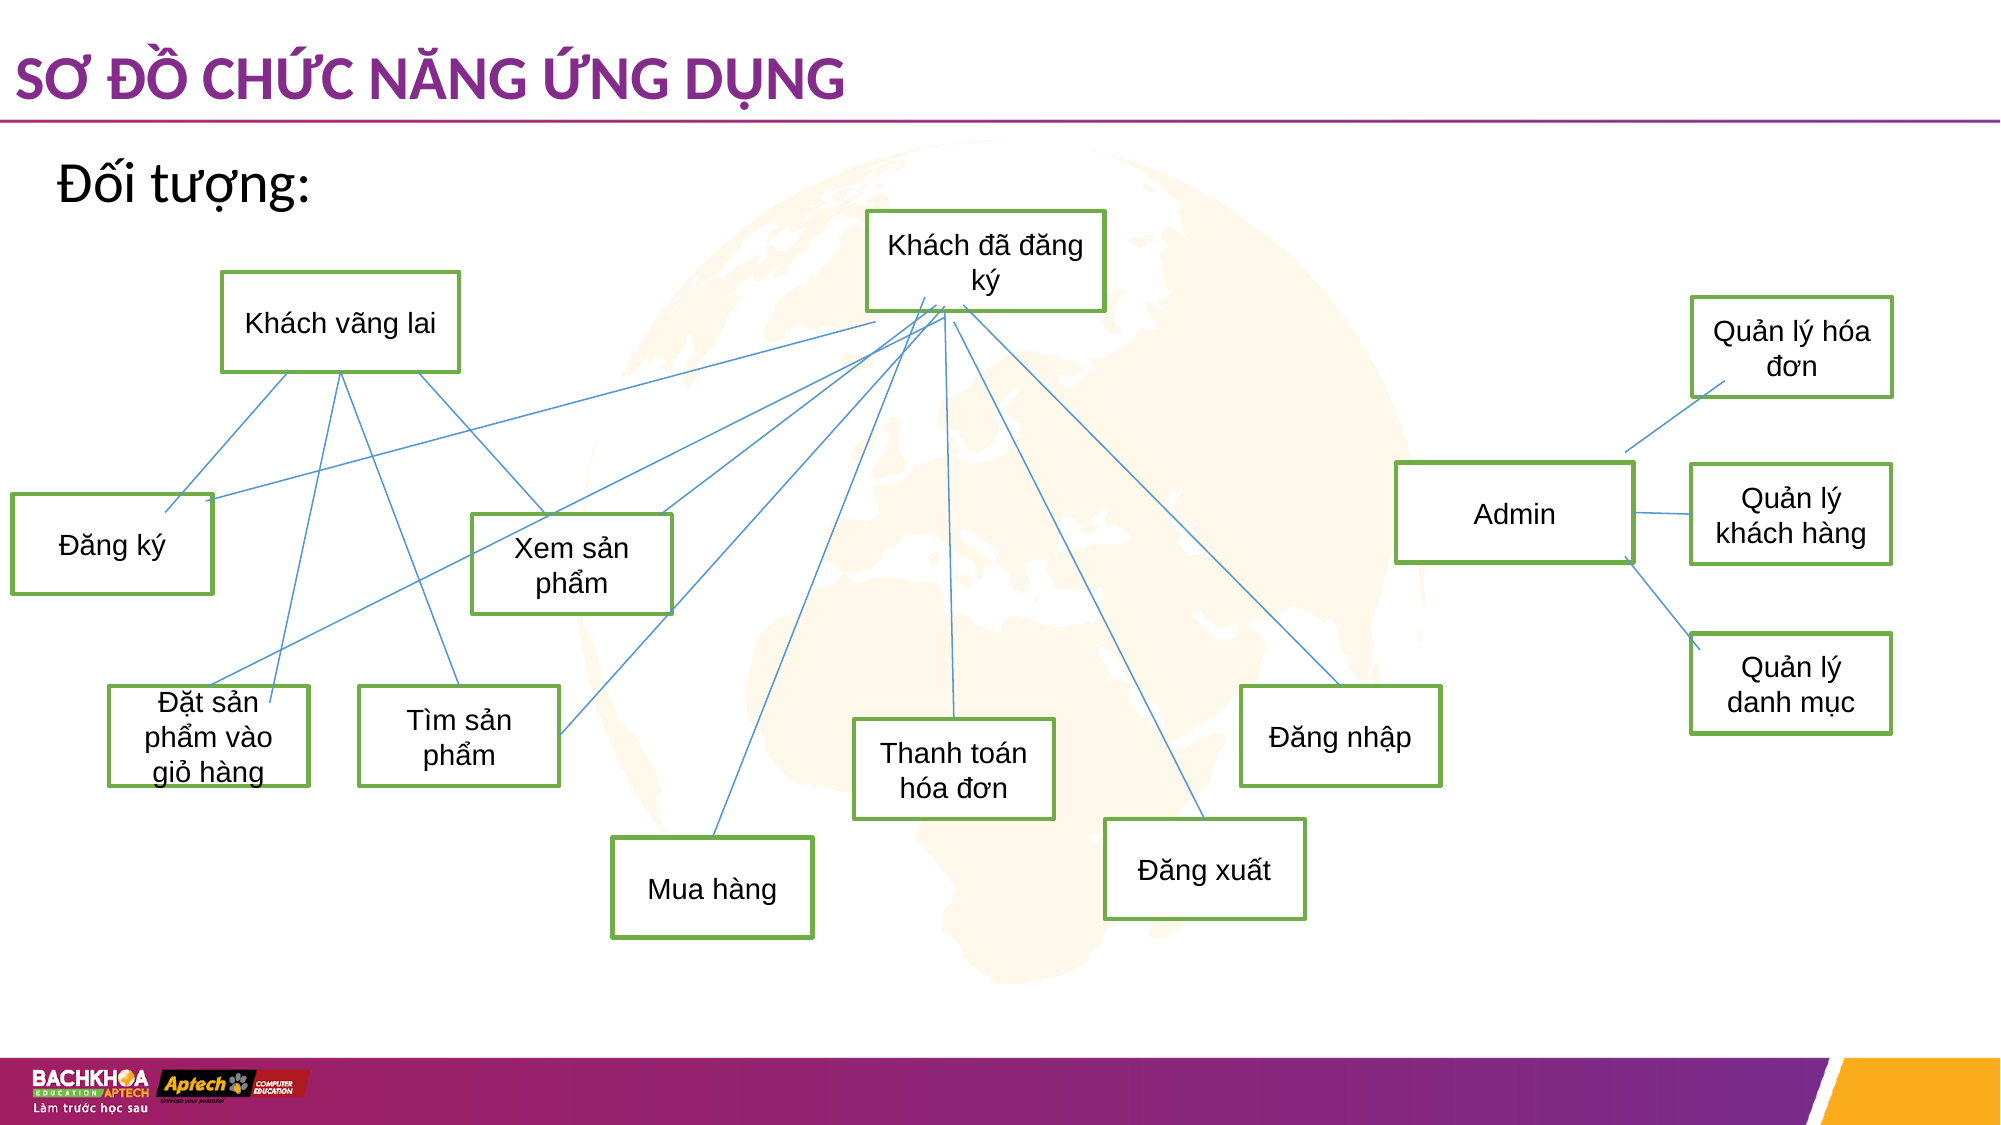

# SƠ ĐỒ CHỨC NĂNG ỨNG DỤNG
Đối tượng:
Khách đã đăng ký
Khách vãng lai
Quản lý hóa đơn
Admin
Quản lý khách hàng
Đăng ký
Xem sản phẩm
Quản lý danh mục
Đặt sản phẩm vào giỏ hàng
Tìm sản phẩm
Đăng nhập
Thanh toán hóa đơn
Đăng xuất
Mua hàng